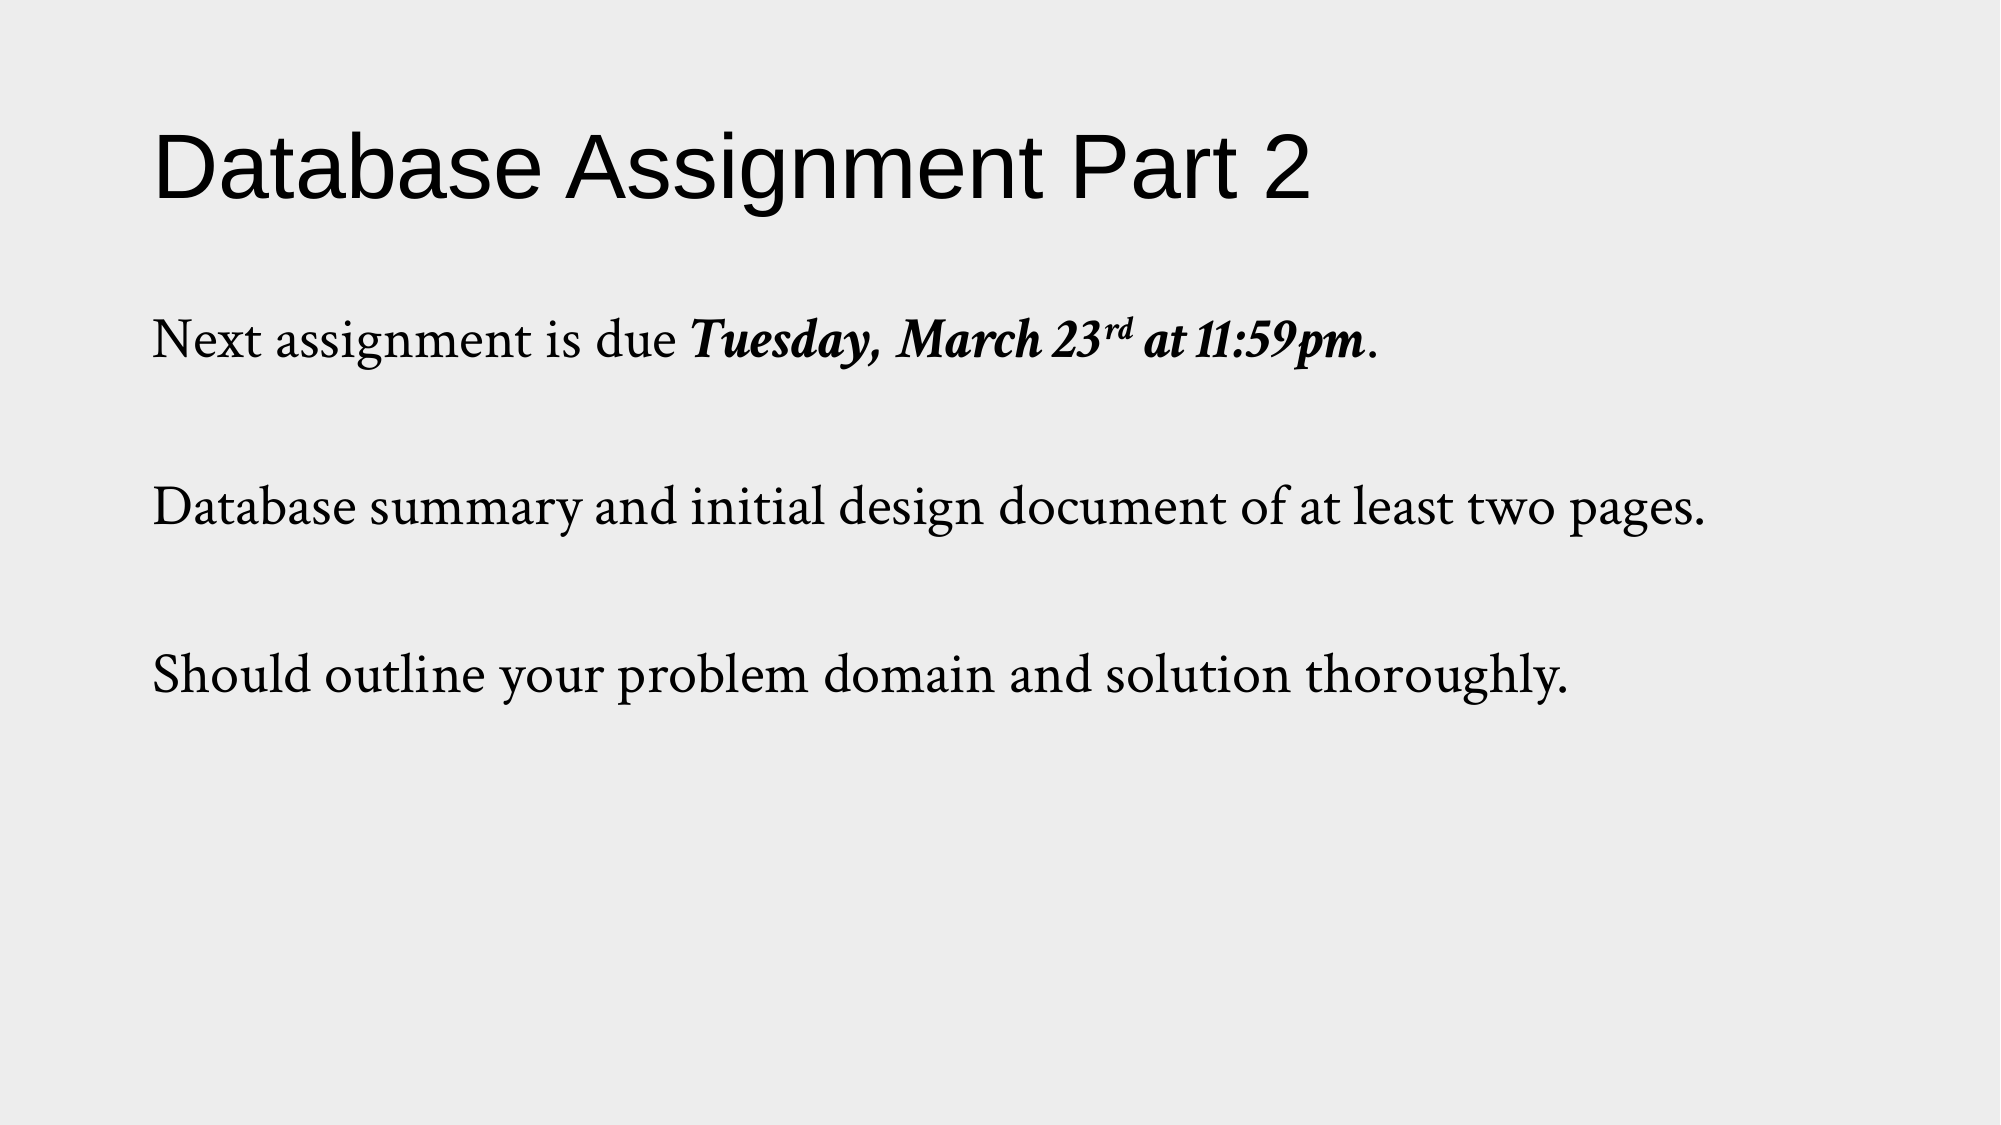

# Database Assignment Part 2
Next assignment is due Tuesday, March 23rd at 11:59pm.

Database summary and initial design document of at least two pages.

Should outline your problem domain and solution thoroughly.